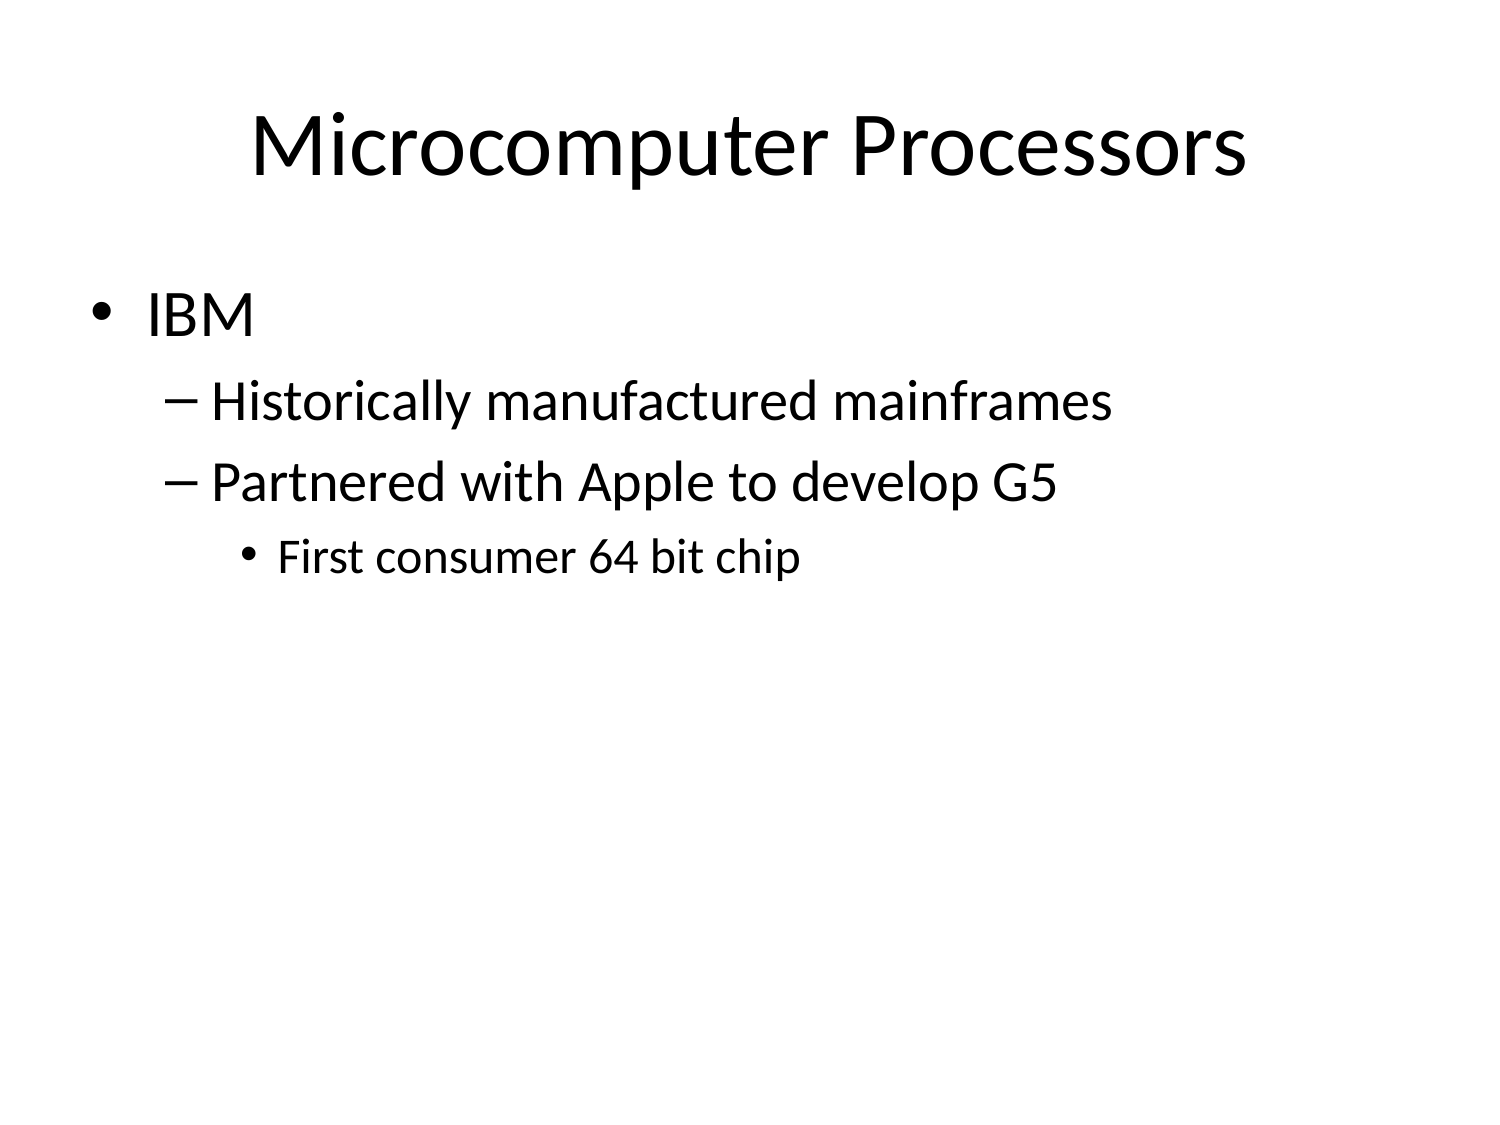

# Microcomputer Processors
IBM
Historically manufactured mainframes
Partnered with Apple to develop G5
First consumer 64 bit chip